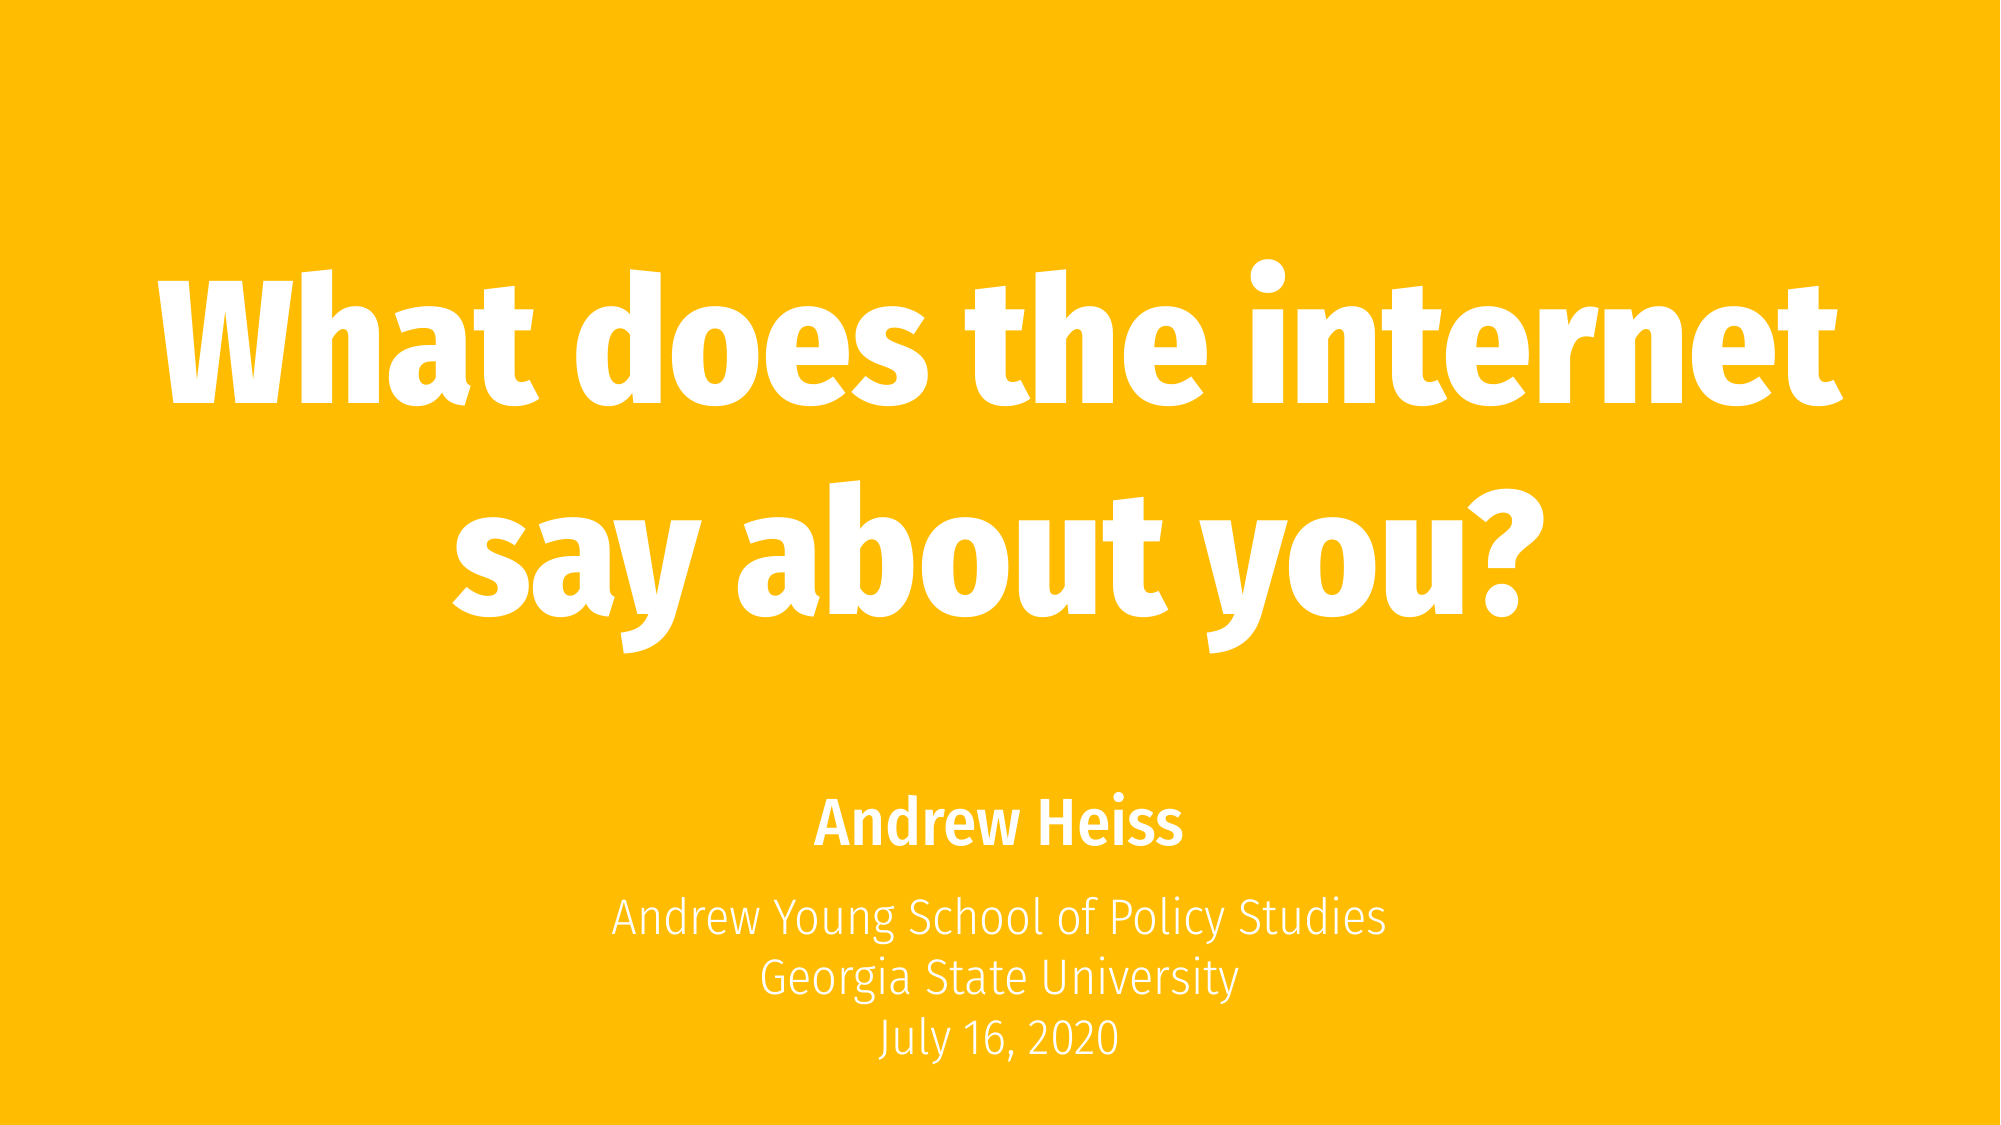

# What does the internet say about you?
Andrew Heiss
Andrew Young School of Policy Studies
Georgia State University
July 16, 2020